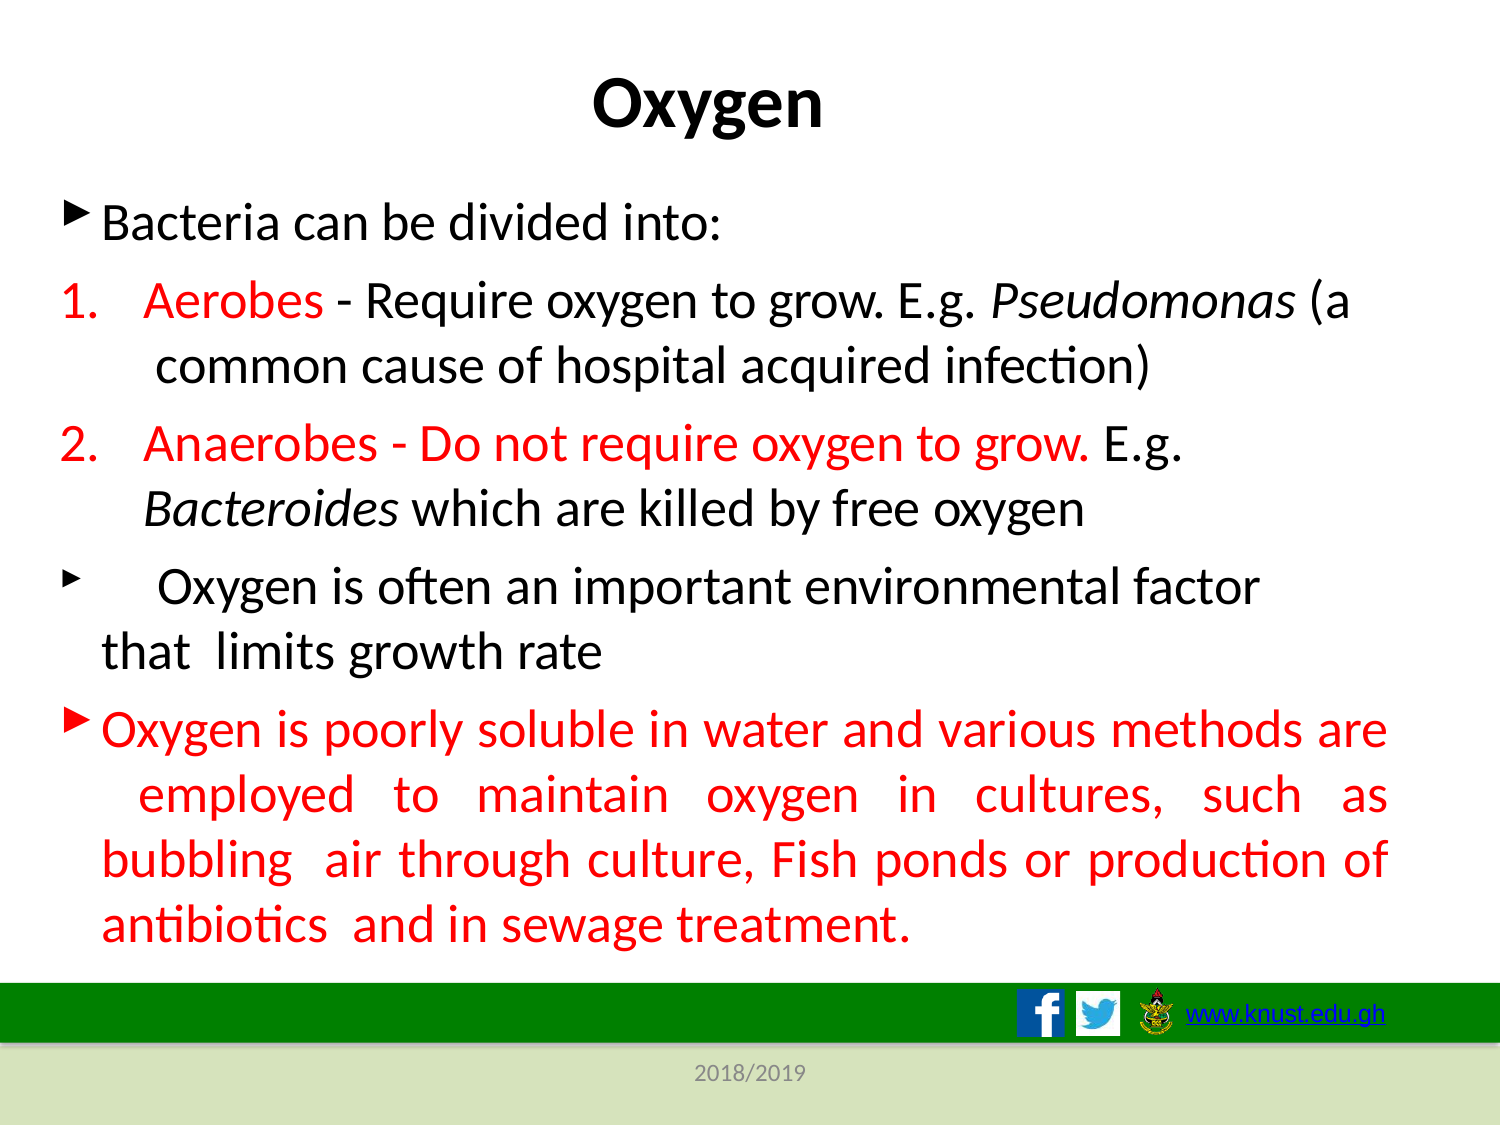

# Oxygen
Bacteria can be divided into:
Aerobes - Require oxygen to grow. E.g. Pseudomonas (a  common cause of hospital acquired infection)
Anaerobes - Do not require oxygen to grow. E.g.
Bacteroides which are killed by free oxygen
	Oxygen is often an important environmental factor that  limits growth rate
Oxygen is poorly soluble in water and various methods are  employed to maintain oxygen in cultures, such as bubbling  air through culture, Fish ponds or production of antibiotics  and in sewage treatment.

www.knust.edu.gh
2018/2019